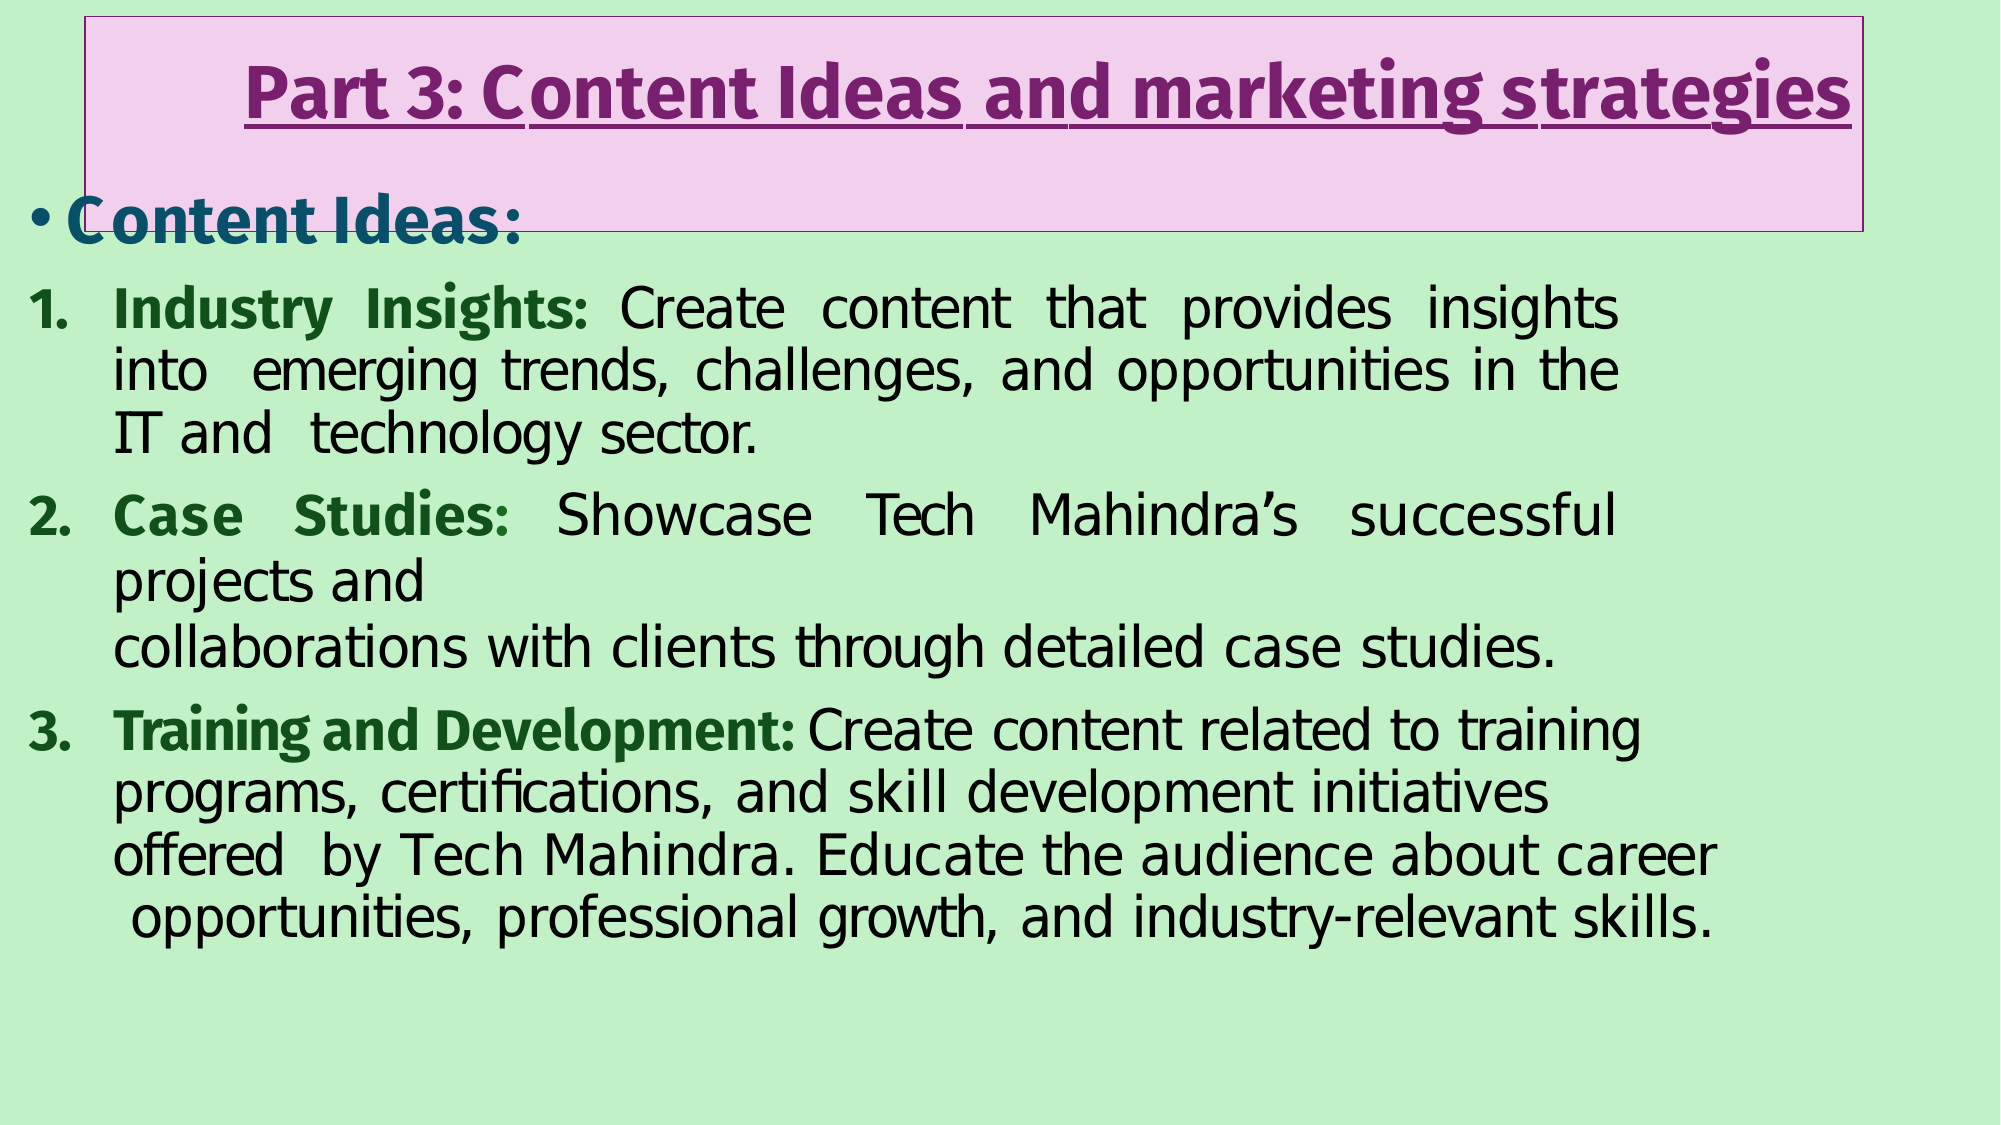

# Part 3: Content Ideas and marketing strategies
Content Ideas:
Industry Insights: Create content that provides insights into  emerging trends, challenges, and opportunities in the IT and  technology sector.
Case Studies: Showcase Tech Mahindra’s successful projects and
collaborations with clients through detailed case studies.
Training and Development: Create content related to training  programs, certifications, and skill development initiatives offered  by Tech Mahindra. Educate the audience about career  opportunities, professional growth, and industry-relevant skills.